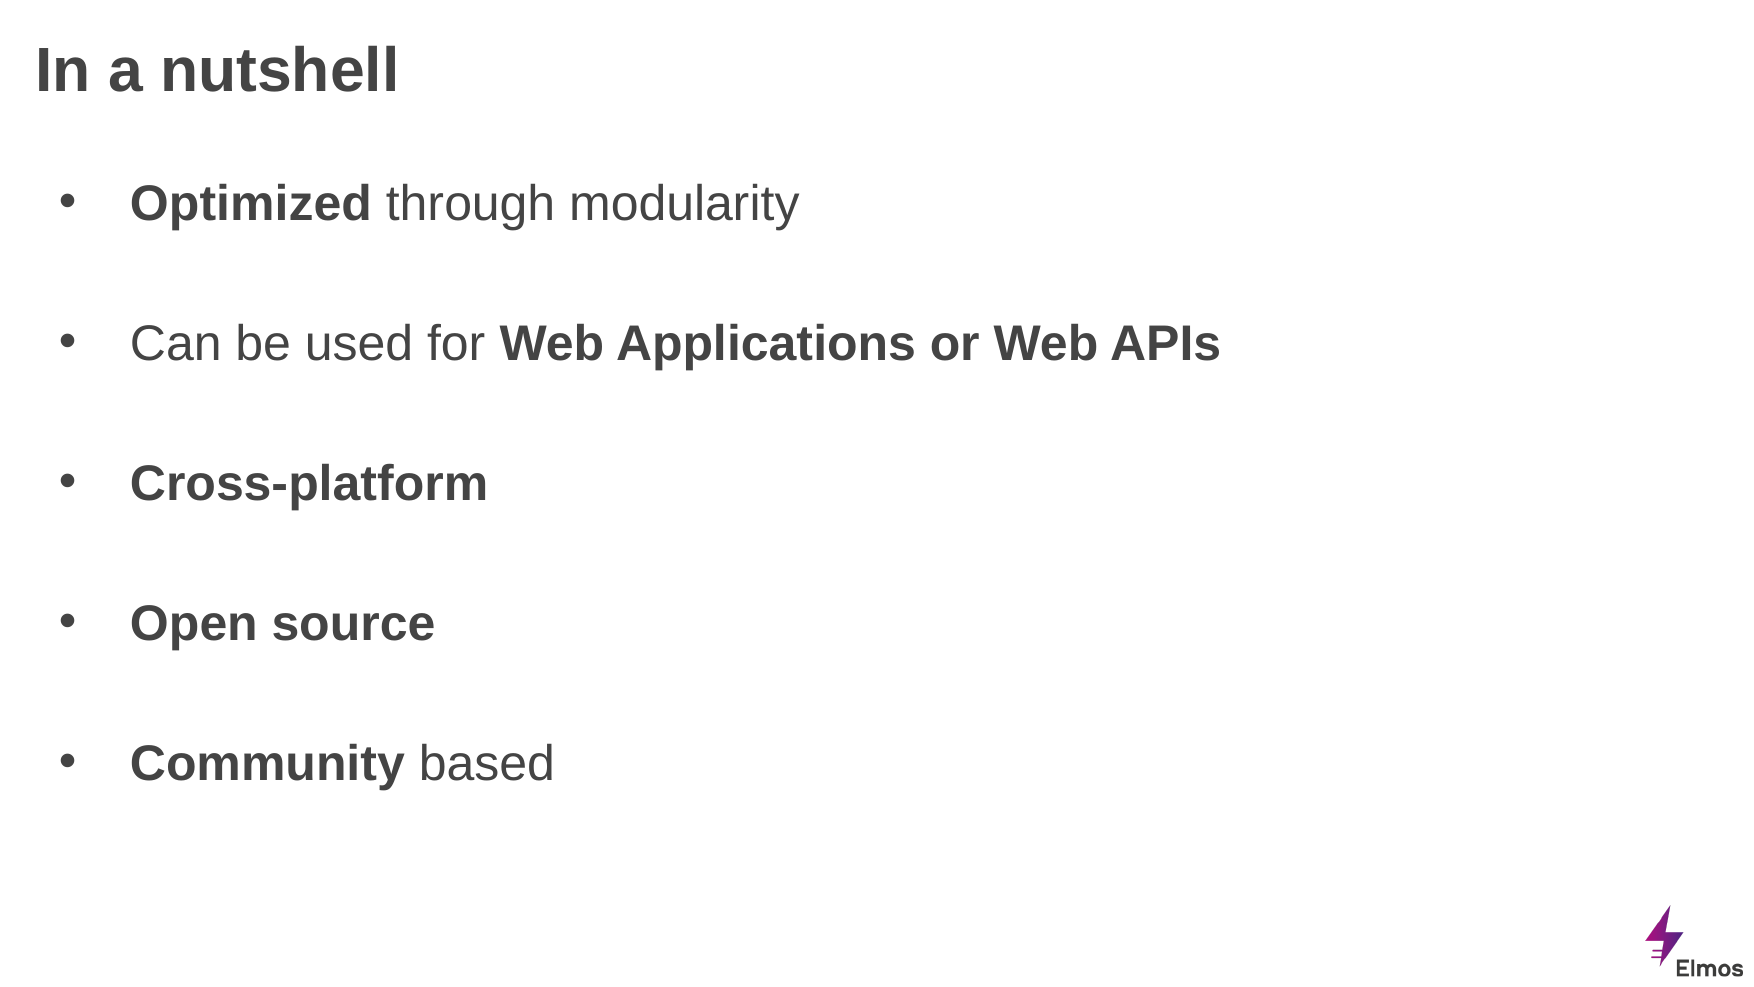

# In a nutshell
Optimized through modularity

Can be used for Web Applications or Web APIs

Cross-platform

Open source

Community based